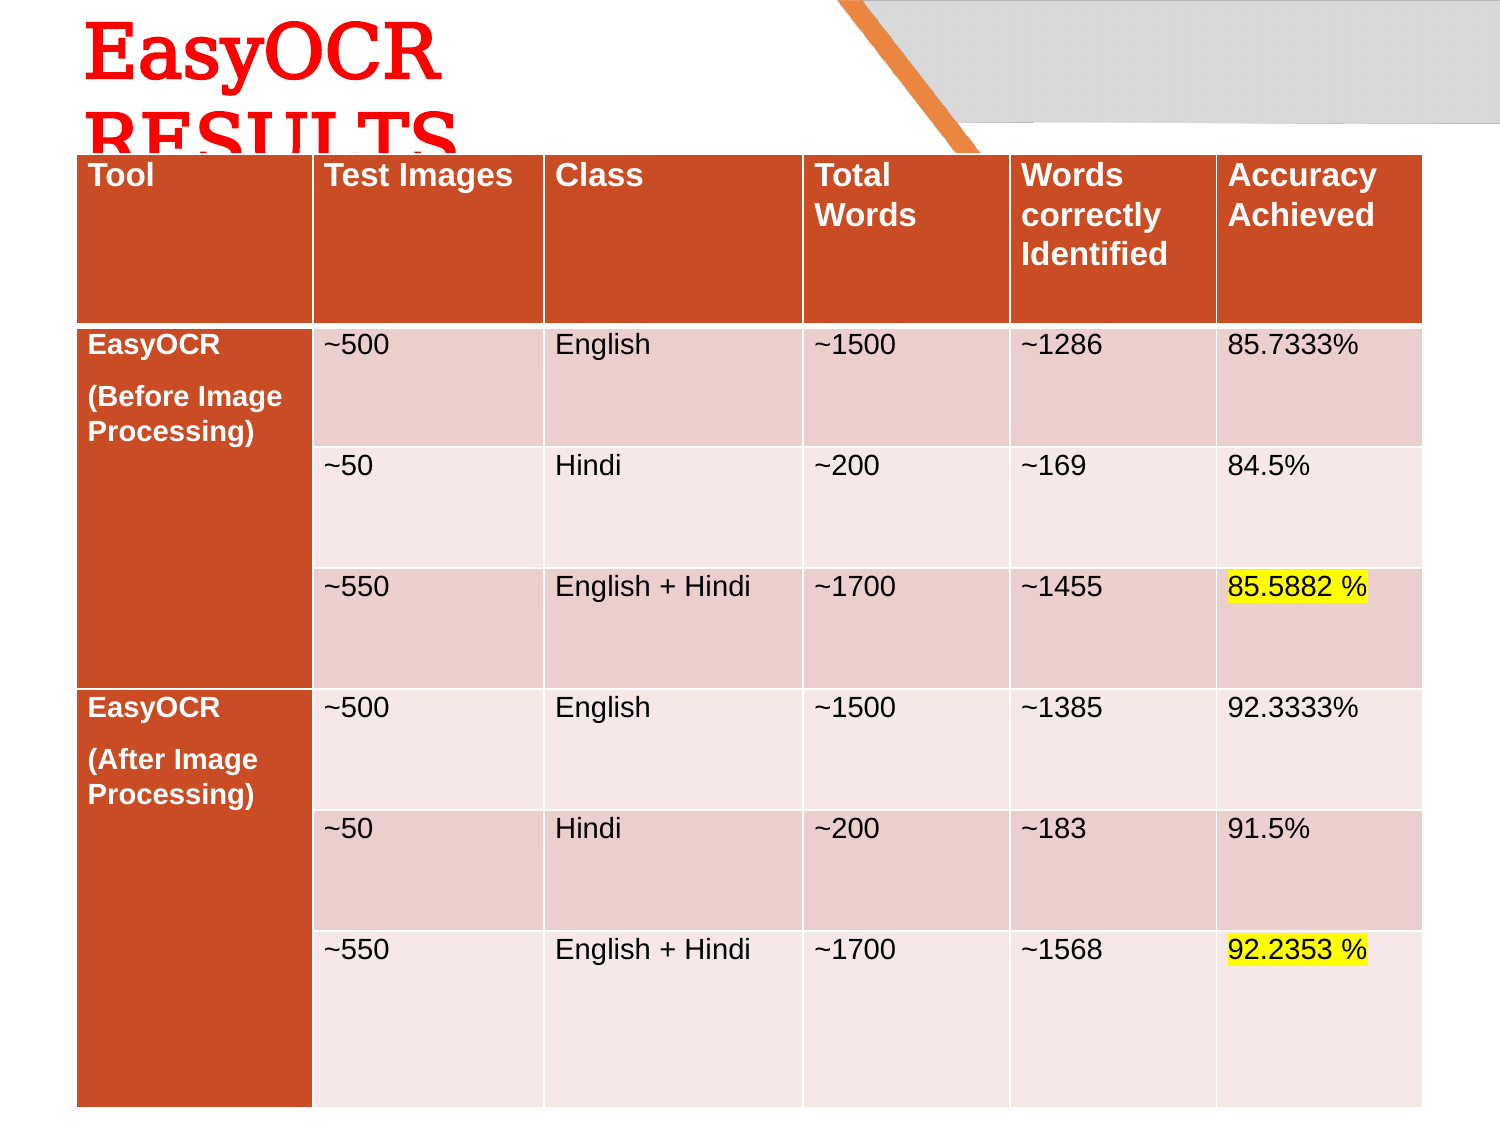

# EasyOCR RESULTS
| Tool | Test Images | Class | Total Words | Words correctly Identified | Accuracy Achieved |
| --- | --- | --- | --- | --- | --- |
| EasyOCR (Before Image Processing) | ~500 | English | ~1500 | ~1286 | 85.7333% |
|  | ~50 | Hindi | ~200 | ~169 | 84.5% |
|  | ~550 | English + Hindi | ~1700 | ~1455 | 85.5882 % |
| EasyOCR (After Image Processing) | ~500 | English | ~1500 | ~1385 | 92.3333% |
|  | ~50 | Hindi | ~200 | ~183 | 91.5% |
|  | ~550 | English + Hindi | ~1700 | ~1568 | 92.2353 % |